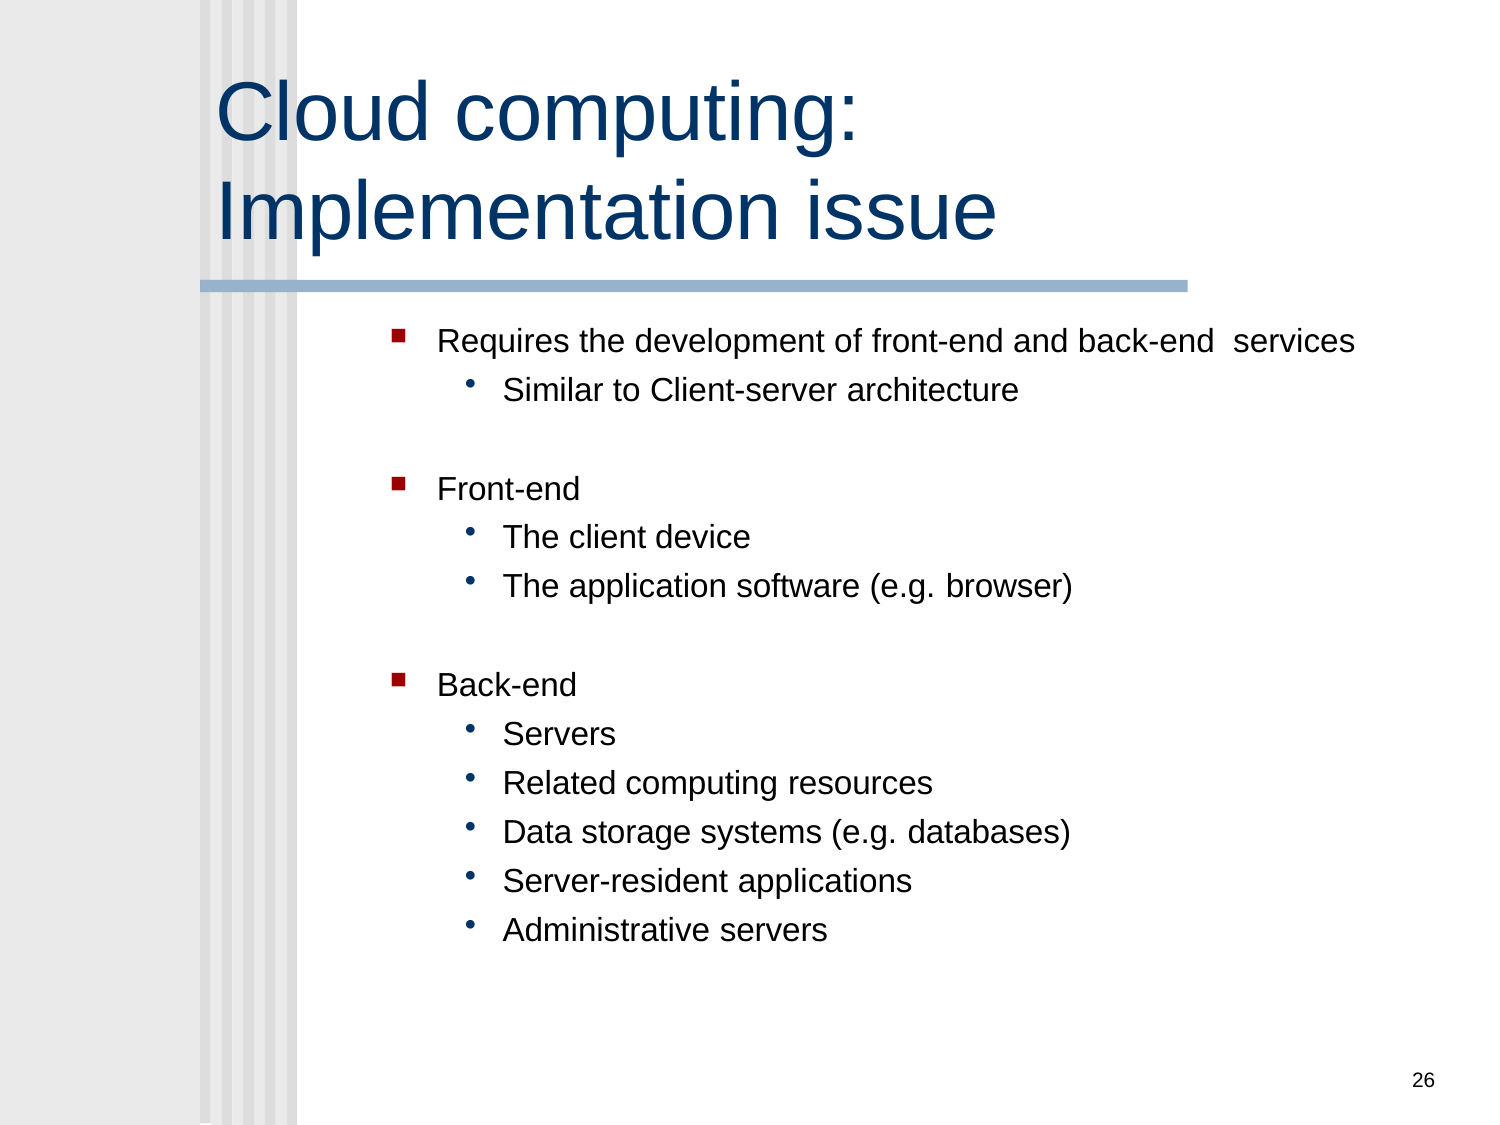

# Cloud computing:  Implementation issue
Requires the development of front-end and back-end  services
Similar to Client-server architecture

Front-end
The client device
The application software (e.g. browser)

Back-end
Servers
Related computing resources
Data storage systems (e.g. databases)
Server-resident applications
Administrative servers
26